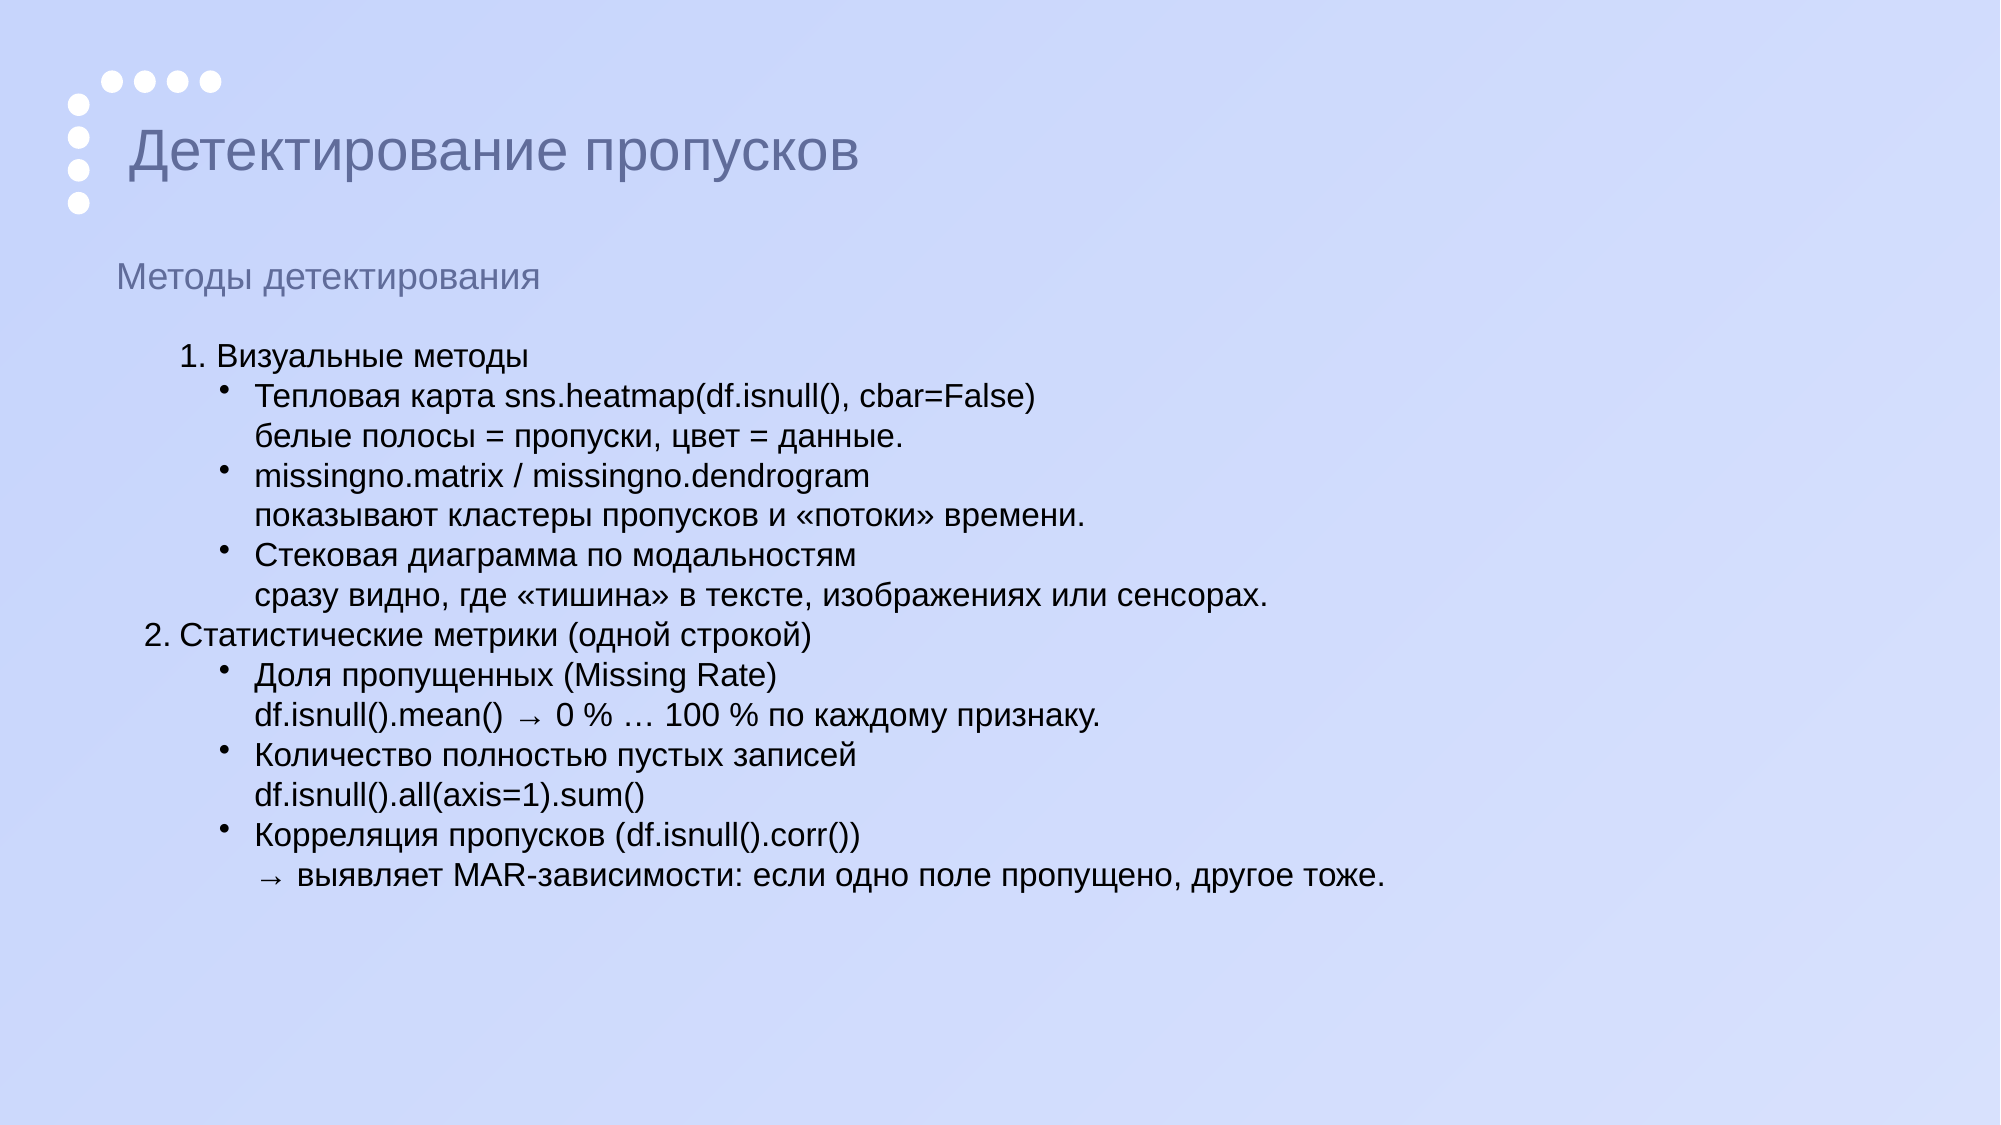

Детектирование пропусков

Методы детектирования
1. Визуальные методы
Тепловая карта sns.heatmap(df.isnull(), cbar=False)
белые полосы = пропуски, цвет = данные.
missingno.matrix / missingno.dendrogram
показывают кластеры пропусков и «потоки» времени.
Стековая диаграмма по модальностям
сразу видно, где «тишина» в тексте, изображениях или сенсорах.
Статистические метрики (одной строкой)
Доля пропущенных (Missing Rate)
df.isnull().mean() → 0 % … 100 % по каждому признаку.
Количество полностью пустых записей
df.isnull().all(axis=1).sum()
Корреляция пропусков (df.isnull().corr())
→ выявляет MAR-зависимости: если одно поле пропущено, другое тоже.